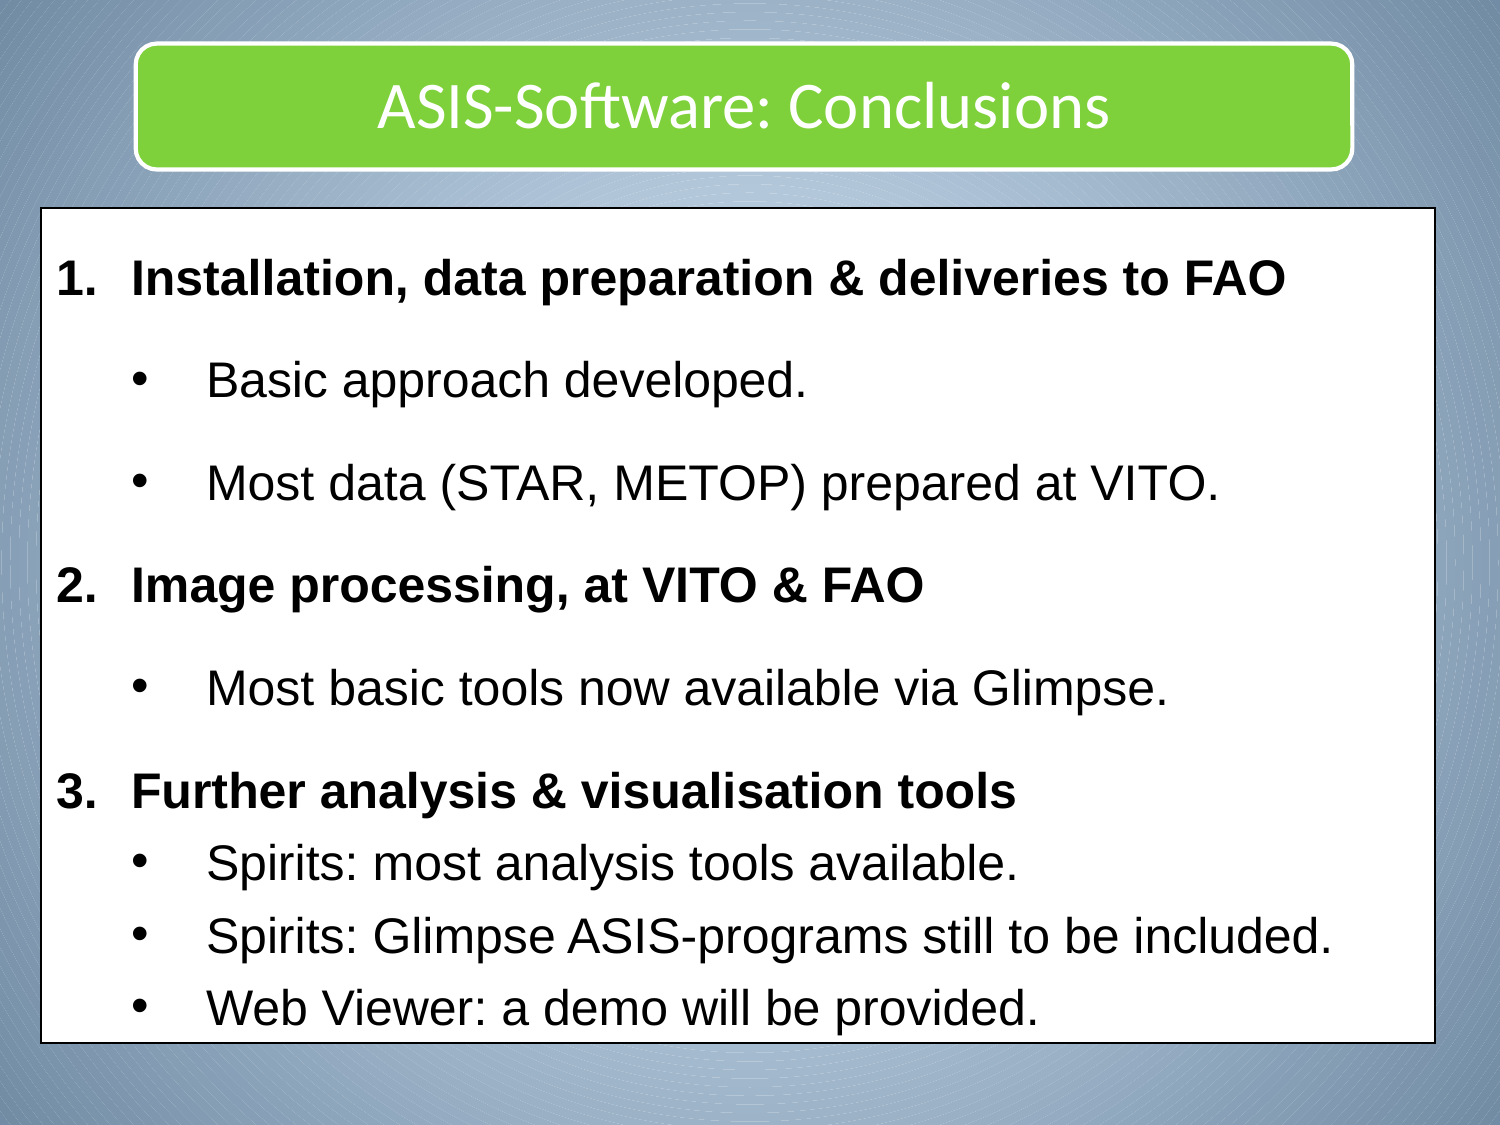

ASIS-Software: Conclusions
Installation, data preparation & deliveries to FAO
Basic approach developed.
Most data (STAR, METOP) prepared at VITO.
Image processing, at VITO & FAO
Most basic tools now available via Glimpse.
Further analysis & visualisation tools
Spirits: most analysis tools available.
Spirits: Glimpse ASIS-programs still to be included.
Web Viewer: a demo will be provided.